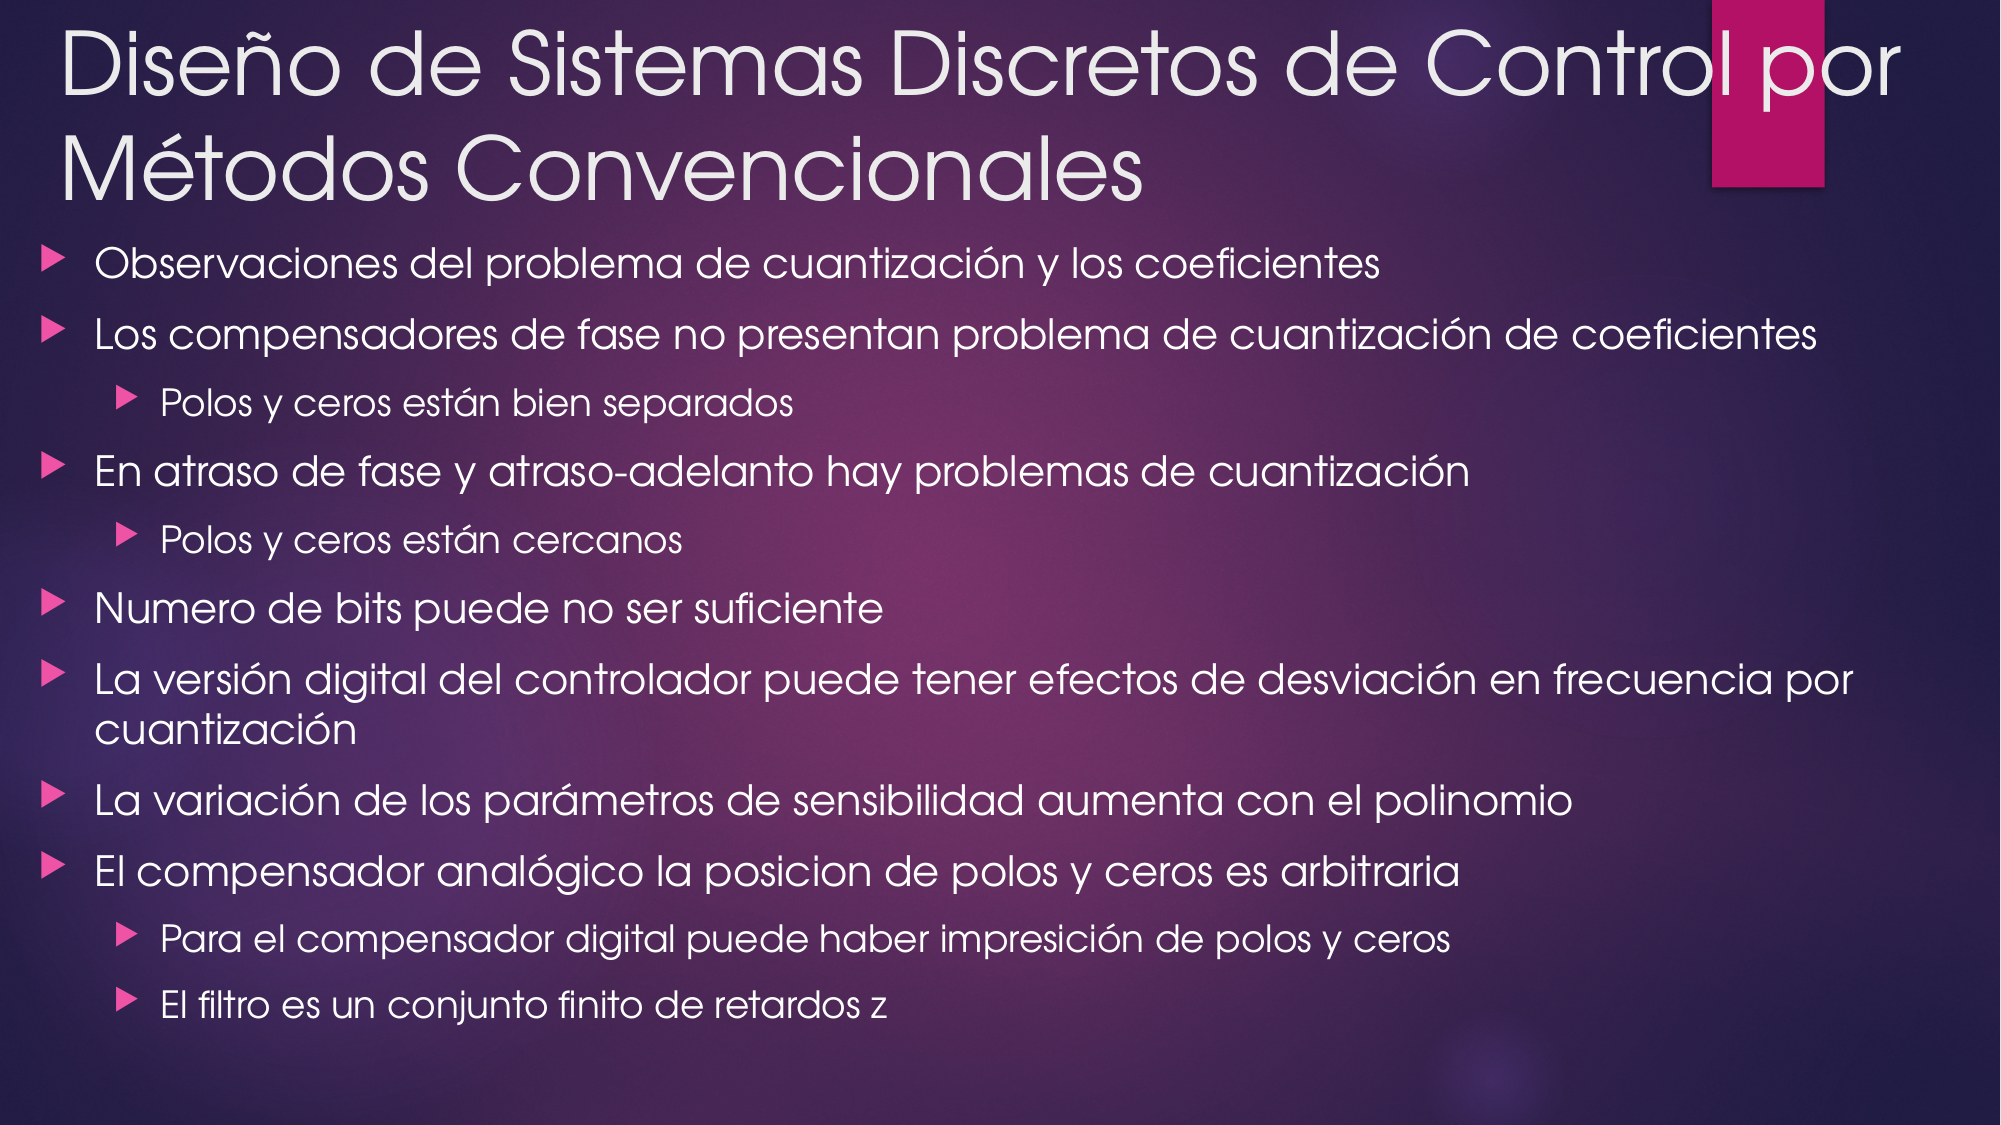

# Diseño de Sistemas Discretos de Control por Métodos Convencionales
Observaciones del problema de cuantización y los coeficientes
Los compensadores de fase no presentan problema de cuantización de coeficientes
Polos y ceros están bien separados
En atraso de fase y atraso-adelanto hay problemas de cuantización
Polos y ceros están cercanos
Numero de bits puede no ser suficiente
La versión digital del controlador puede tener efectos de desviación en frecuencia por cuantización
La variación de los parámetros de sensibilidad aumenta con el polinomio
El compensador analógico la posicion de polos y ceros es arbitraria
Para el compensador digital puede haber impresición de polos y ceros
El filtro es un conjunto finito de retardos z